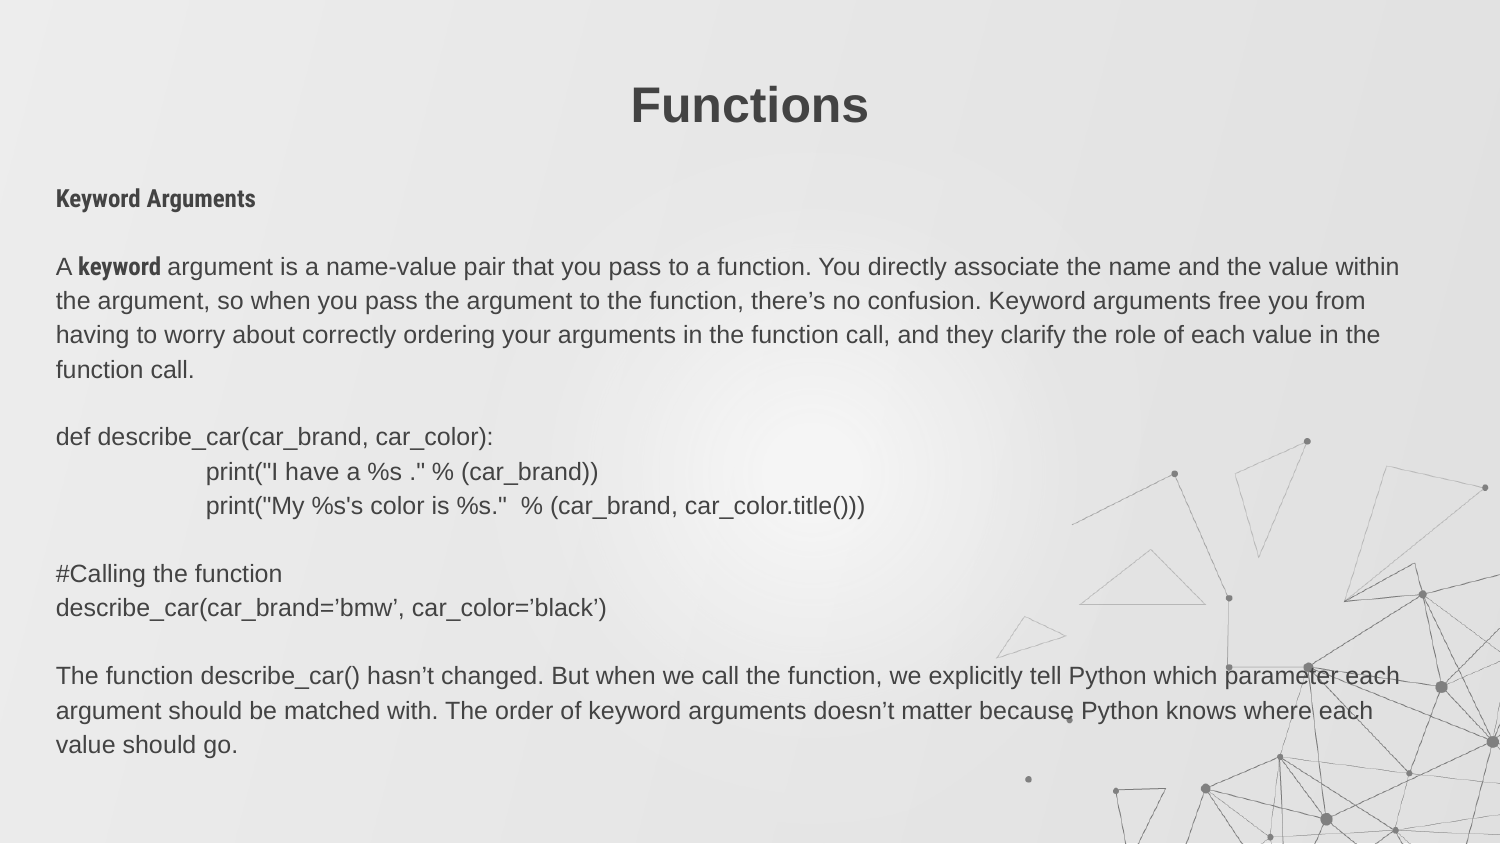

# Functions
Keyword Arguments
A keyword argument is a name-value pair that you pass to a function. You directly associate the name and the value within the argument, so when you pass the argument to the function, there’s no confusion. Keyword arguments free you from having to worry about correctly ordering your arguments in the function call, and they clarify the role of each value in the function call.
def describe_car(car_brand, car_color):
	print("I have a %s ." % (car_brand))
	print("My %s's color is %s."  % (car_brand, car_color.title()))
#Calling the function
describe_car(car_brand=’bmw’, car_color=’black’)
The function describe_car() hasn’t changed. But when we call the function, we explicitly tell Python which parameter each argument should be matched with. The order of keyword arguments doesn’t matter because Python knows where each value should go.